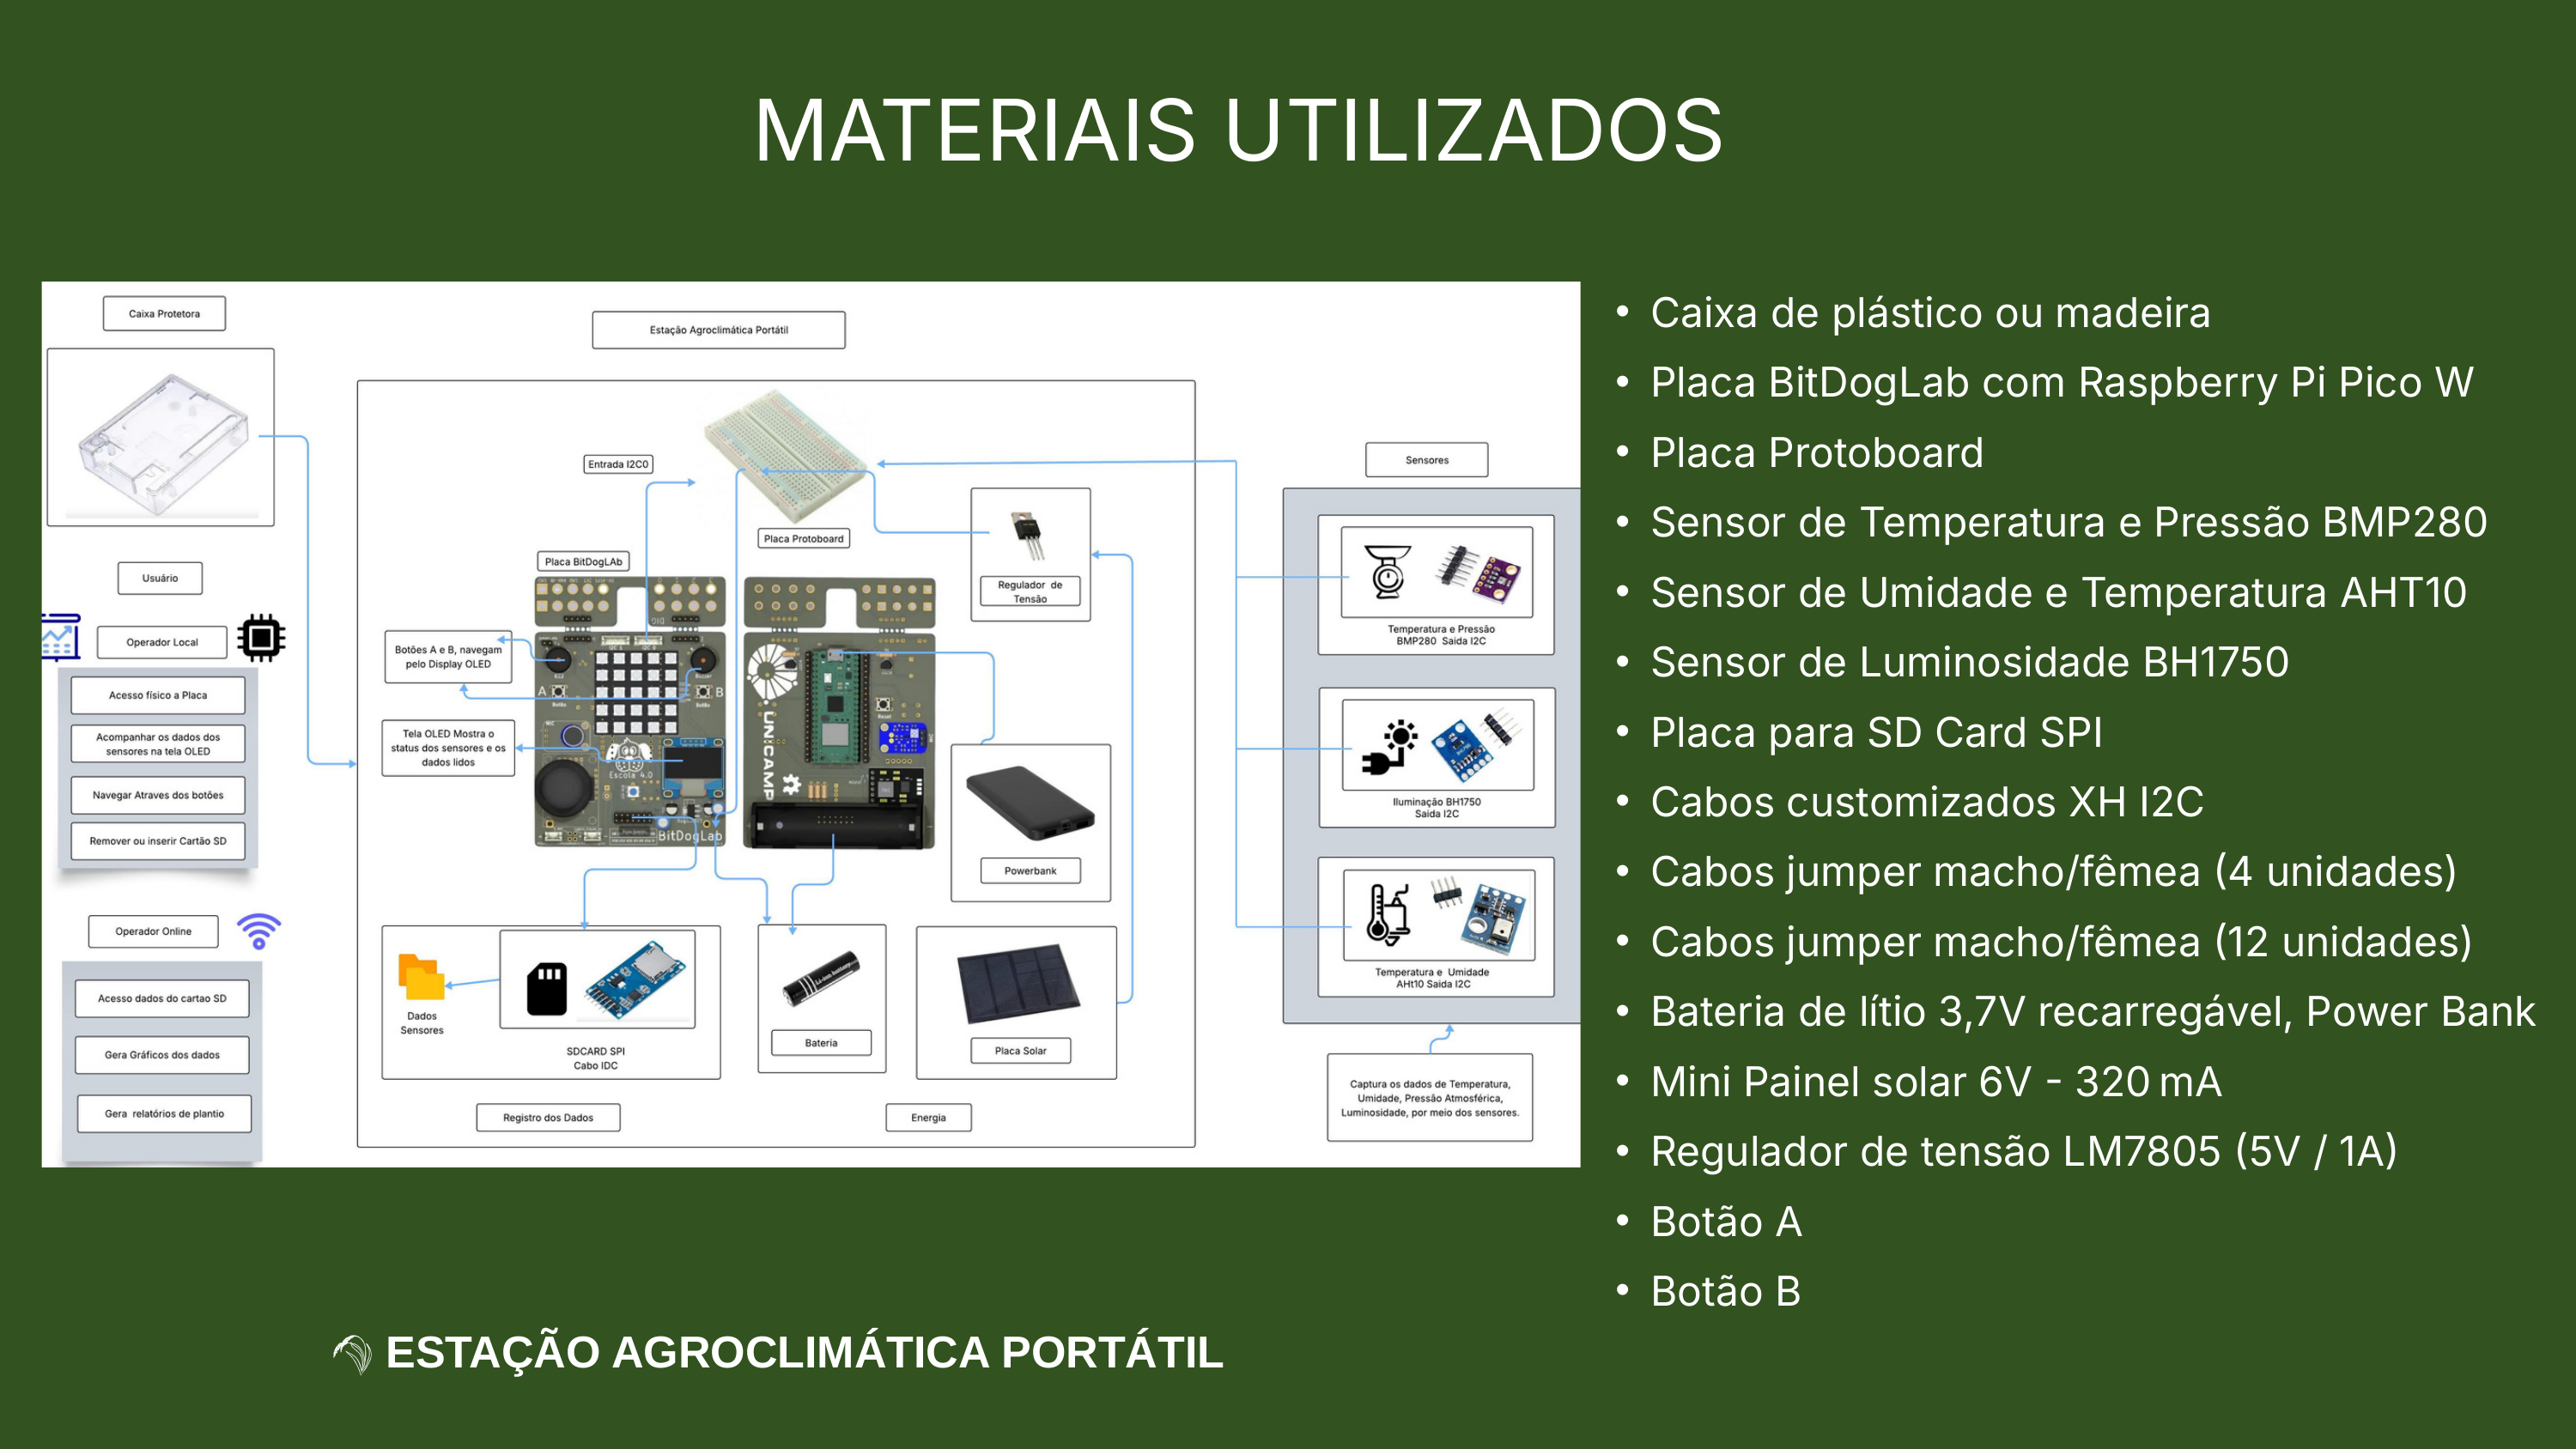

MATERIAIS UTILIZADOS

Caixa de plástico ou madeira
Placa BitDogLab com Raspberry Pi Pico W
Placa Protoboard
Sensor de Temperatura e Pressão BMP280
Sensor de Umidade e Temperatura AHT10
Sensor de Luminosidade BH1750
Placa para SD Card SPI
Cabos customizados XH I2C
Cabos jumper macho/fêmea (4 unidades)
Cabos jumper macho/fêmea (12 unidades)
Bateria de lítio 3,7V recarregável, Power Bank
Mini Painel solar 6V - 320 mA
Regulador de tensão LM7805 (5V / 1A)
Botão A
Botão B

🌾 ESTAÇÃO AGROCLIMÁTICA PORTÁTIL
NEXT SLIDE